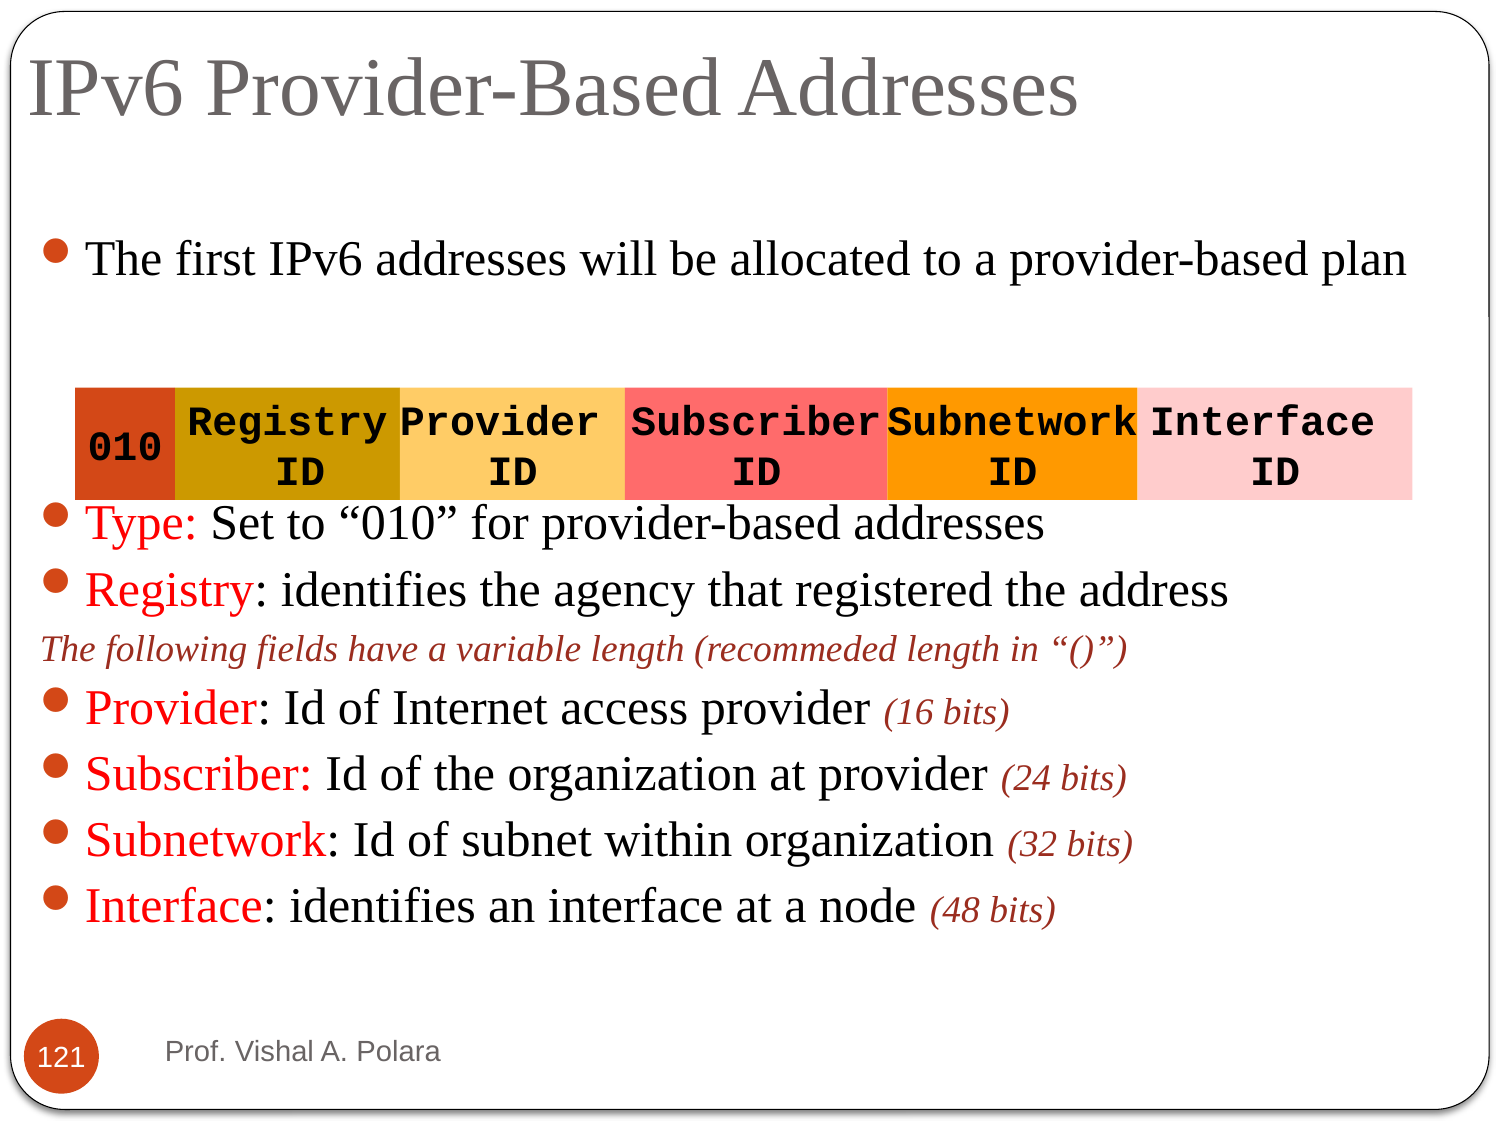

IPv6 Provider-Based Addresses
The first IPv6 addresses will be allocated to a provider-based plan

Type: Set to “010” for provider-based addresses
Registry: identifies the agency that registered the address
The following fields have a variable length (recommeded length in “()”)
Provider: Id of Internet access provider (16 bits)
Subscriber: Id of the organization at provider (24 bits)
Subnetwork: Id of subnet within organization (32 bits)
Interface: identifies an interface at a node (48 bits)
010
Registry
 ID
Provider
ID
 Subscriber
ID
Subnetwork
ID
Interface
ID
Prof. Vishal A. Polara
121